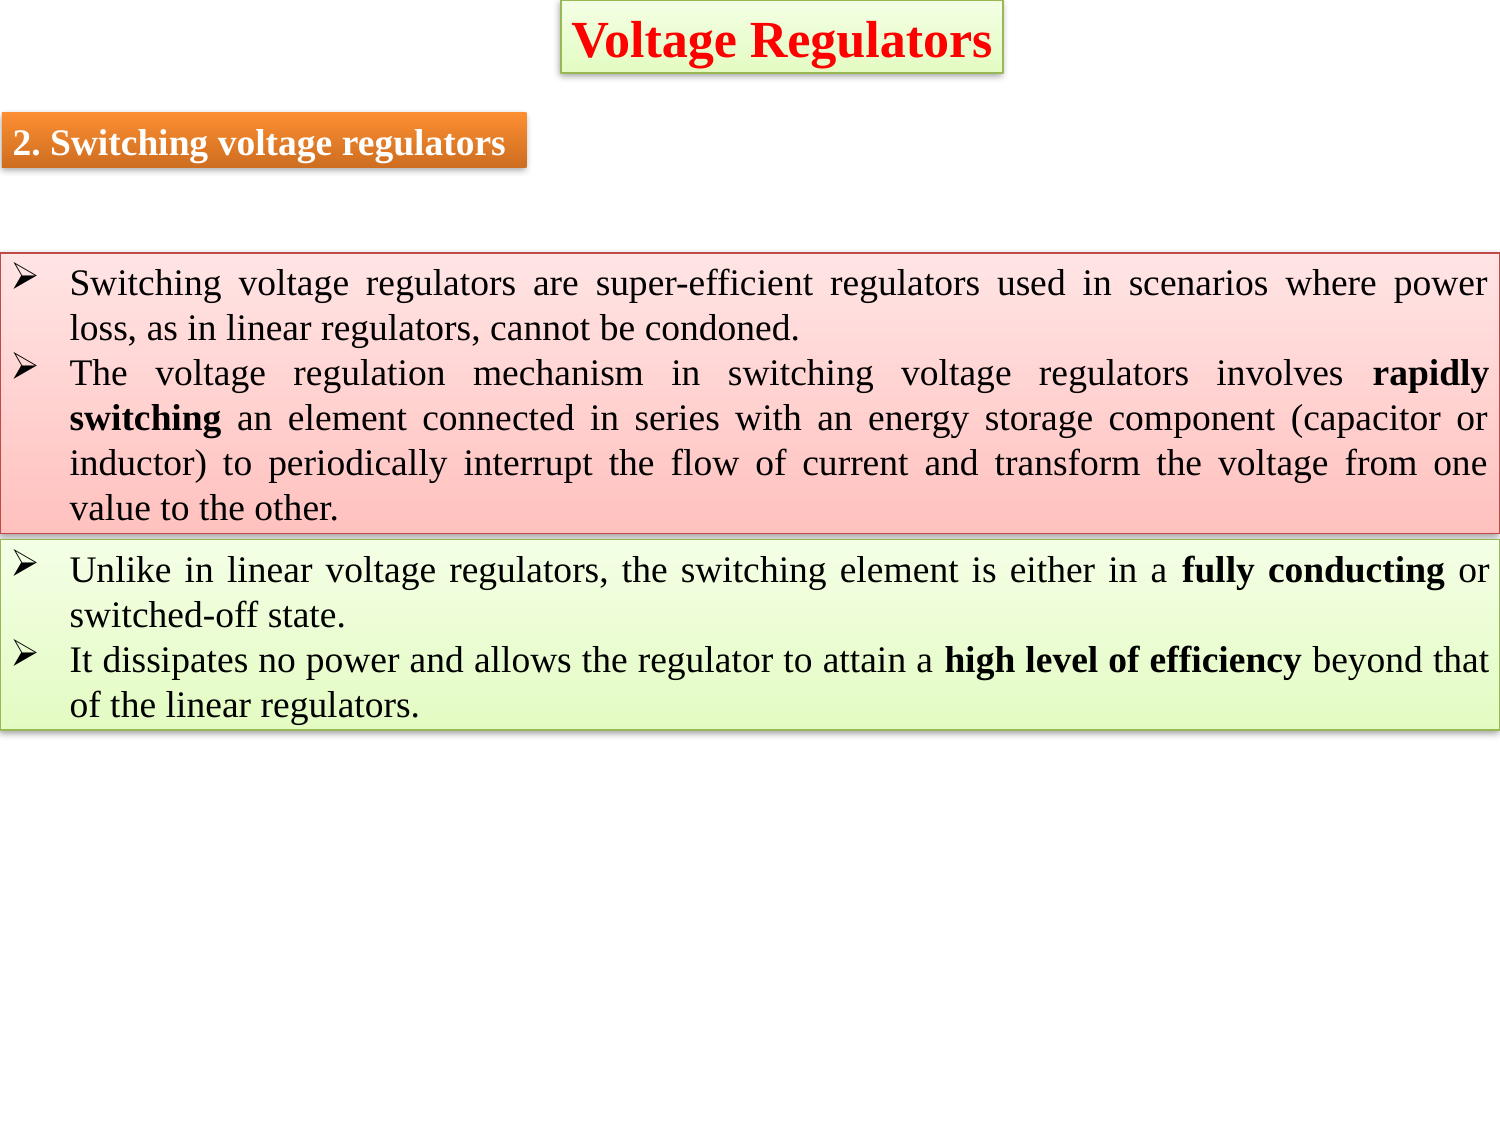

Voltage Regulators
2. Switching voltage regulators
Switching voltage regulators are super-efficient regulators used in scenarios where power loss, as in linear regulators, cannot be condoned.
The voltage regulation mechanism in switching voltage regulators involves rapidly switching an element connected in series with an energy storage component (capacitor or inductor) to periodically interrupt the flow of current and transform the voltage from one value to the other.
Unlike in linear voltage regulators, the switching element is either in a fully conducting or switched-off state.
It dissipates no power and allows the regulator to attain a high level of efficiency beyond that of the linear regulators.